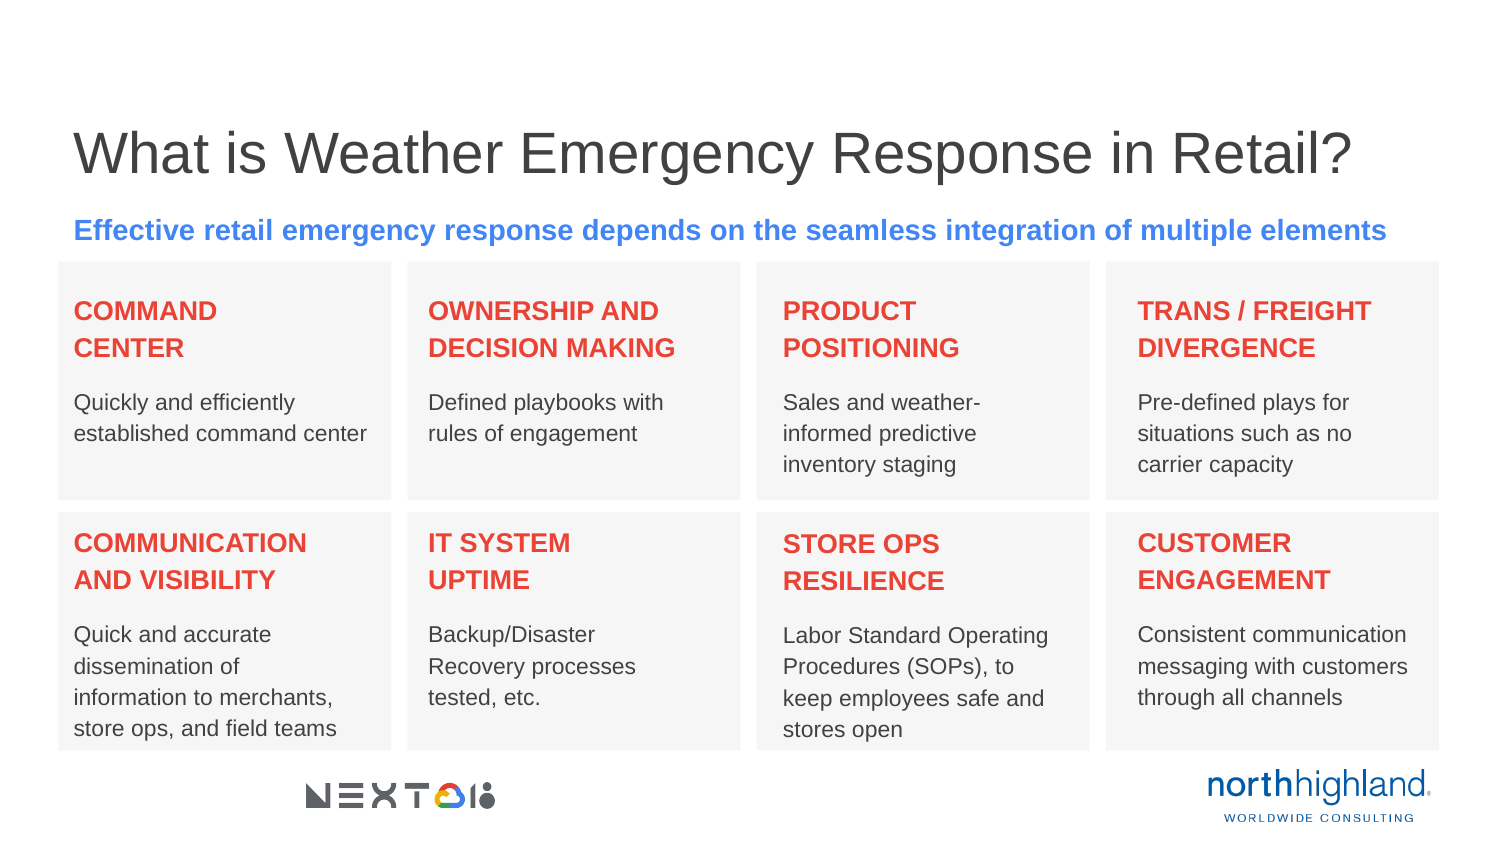

# What is Weather Emergency Response in Retail?
Effective retail emergency response depends on the seamless integration of multiple elements

COMMAND
CENTER
Quickly and efficiently  established command center
OWNERSHIP AND DECISION MAKING
Defined playbooks with rules of engagement
PRODUCT POSITIONING
Sales and weather-informed predictive inventory staging
TRANS / FREIGHT
DIVERGENCE
Pre-defined plays for situations such as no carrier capacity
COMMUNICATION
AND VISIBILITY
Quick and accurate dissemination of information to merchants, store ops, and field teams
IT SYSTEM
UPTIME
Backup/Disaster Recovery processes tested, etc.
CUSTOMER
ENGAGEMENT
Consistent communication messaging with customers through all channels
STORE OPS
RESILIENCE
Labor Standard Operating Procedures (SOPs), to keep employees safe and stores open